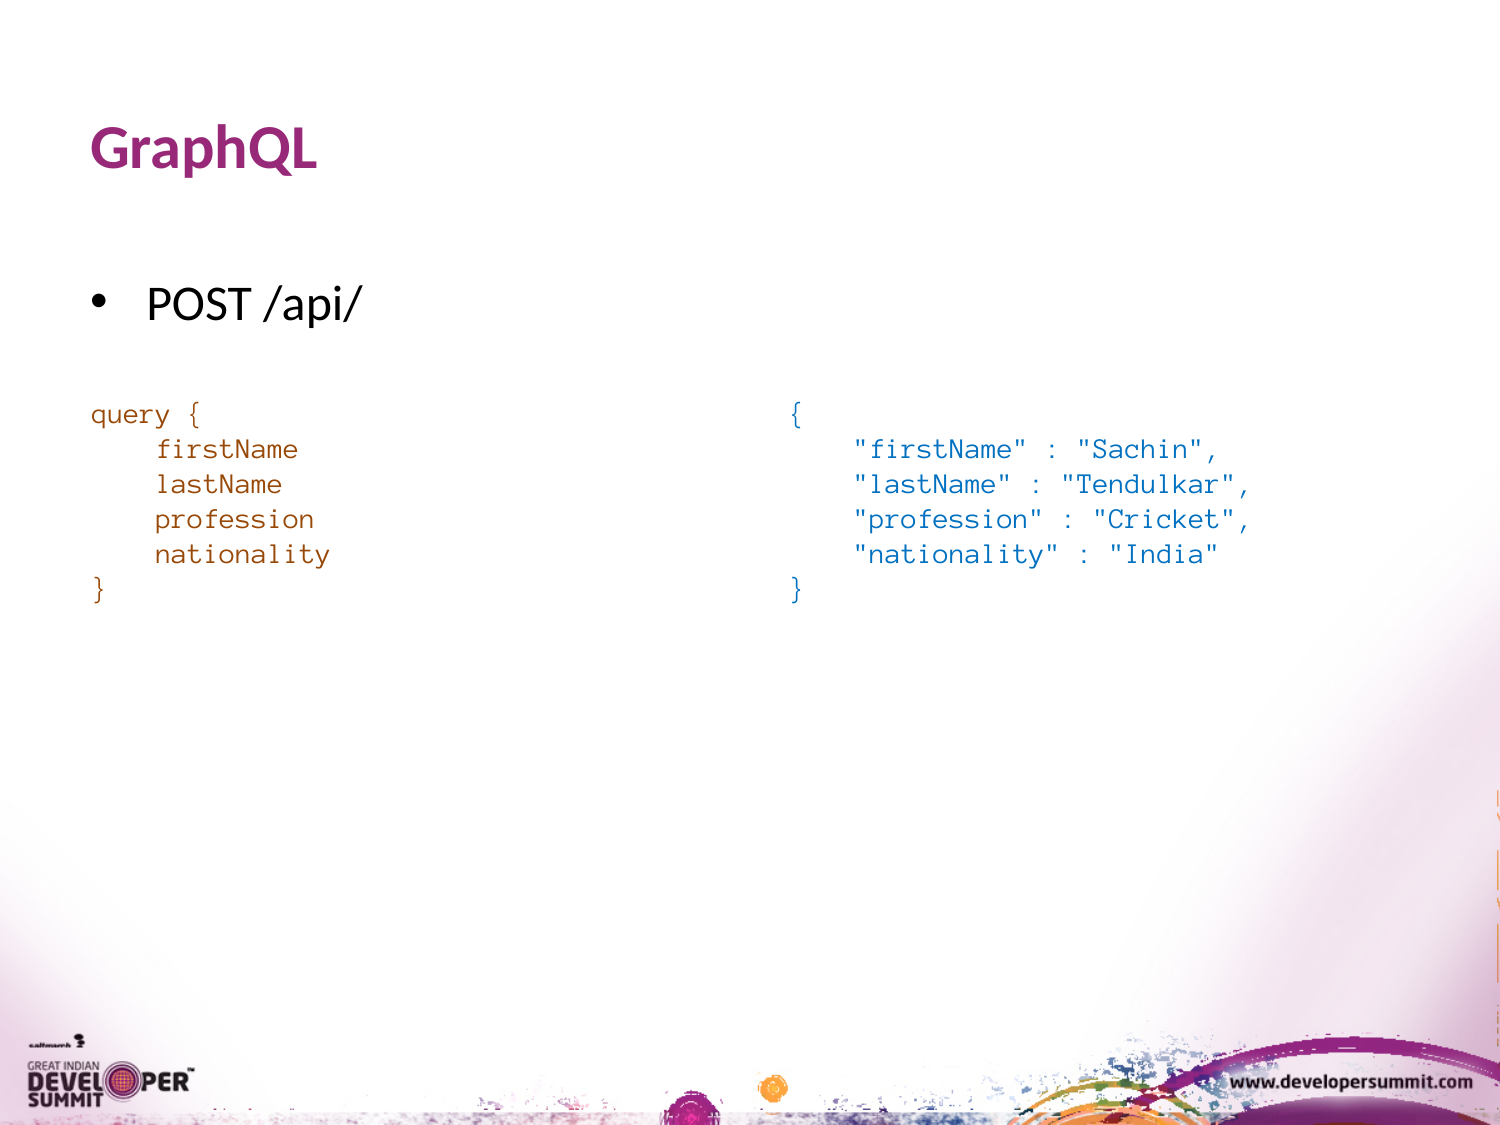

# GraphQL
POST /api/

{
    "firstName" : "Sachin",
    "lastName" : "Tendulkar",
    "profession" : "Cricket",
    "nationality" : "India"
}
query {
    firstName
    lastName
    profession
    nationality
}